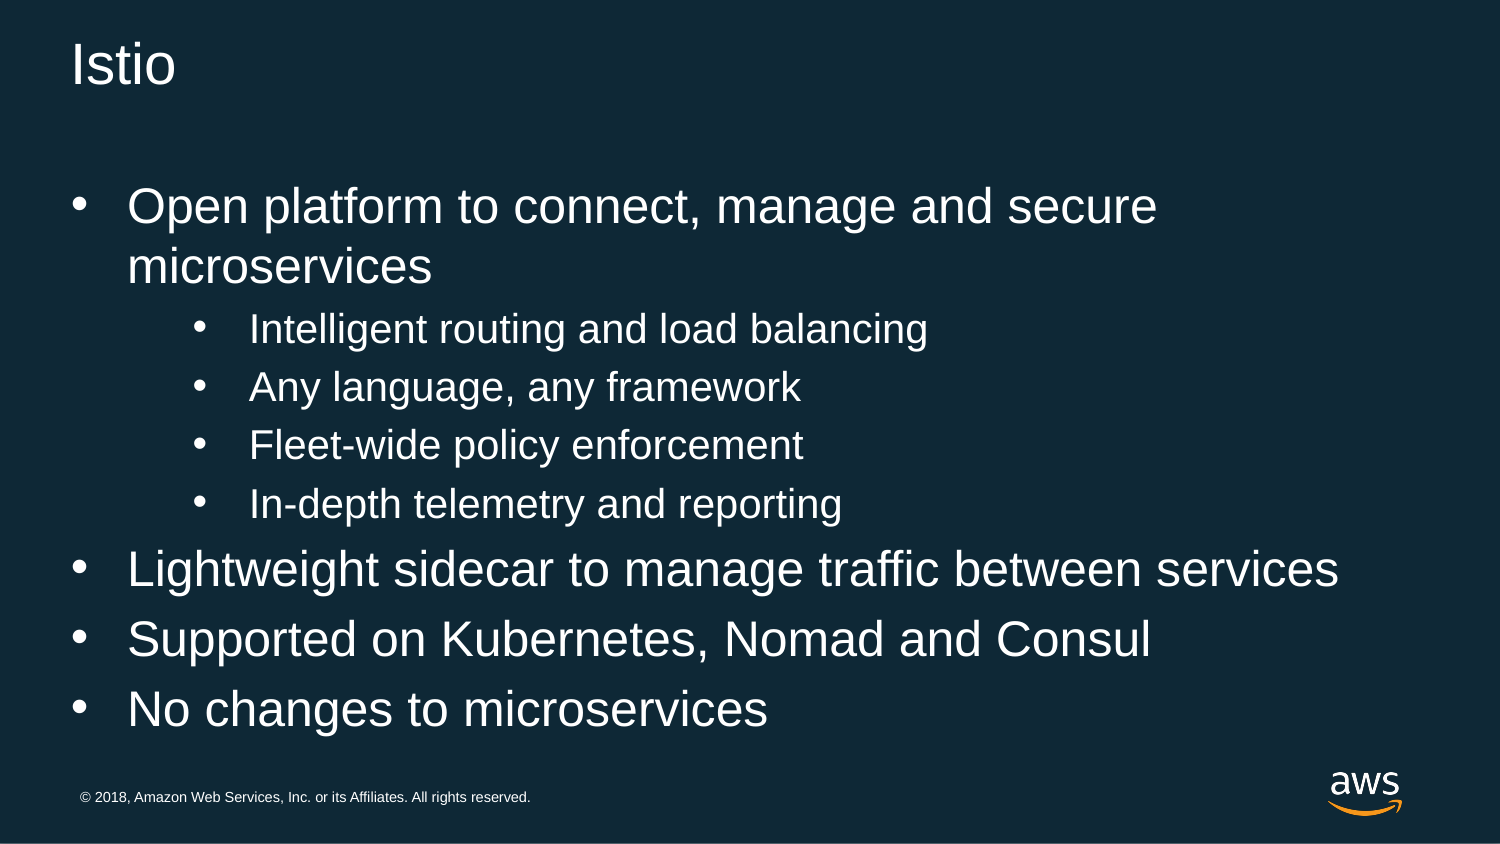

# Istio
Open platform to connect, manage and secure microservices
Intelligent routing and load balancing
Any language, any framework
Fleet-wide policy enforcement
In-depth telemetry and reporting
Lightweight sidecar to manage traffic between services
Supported on Kubernetes, Nomad and Consul
No changes to microservices